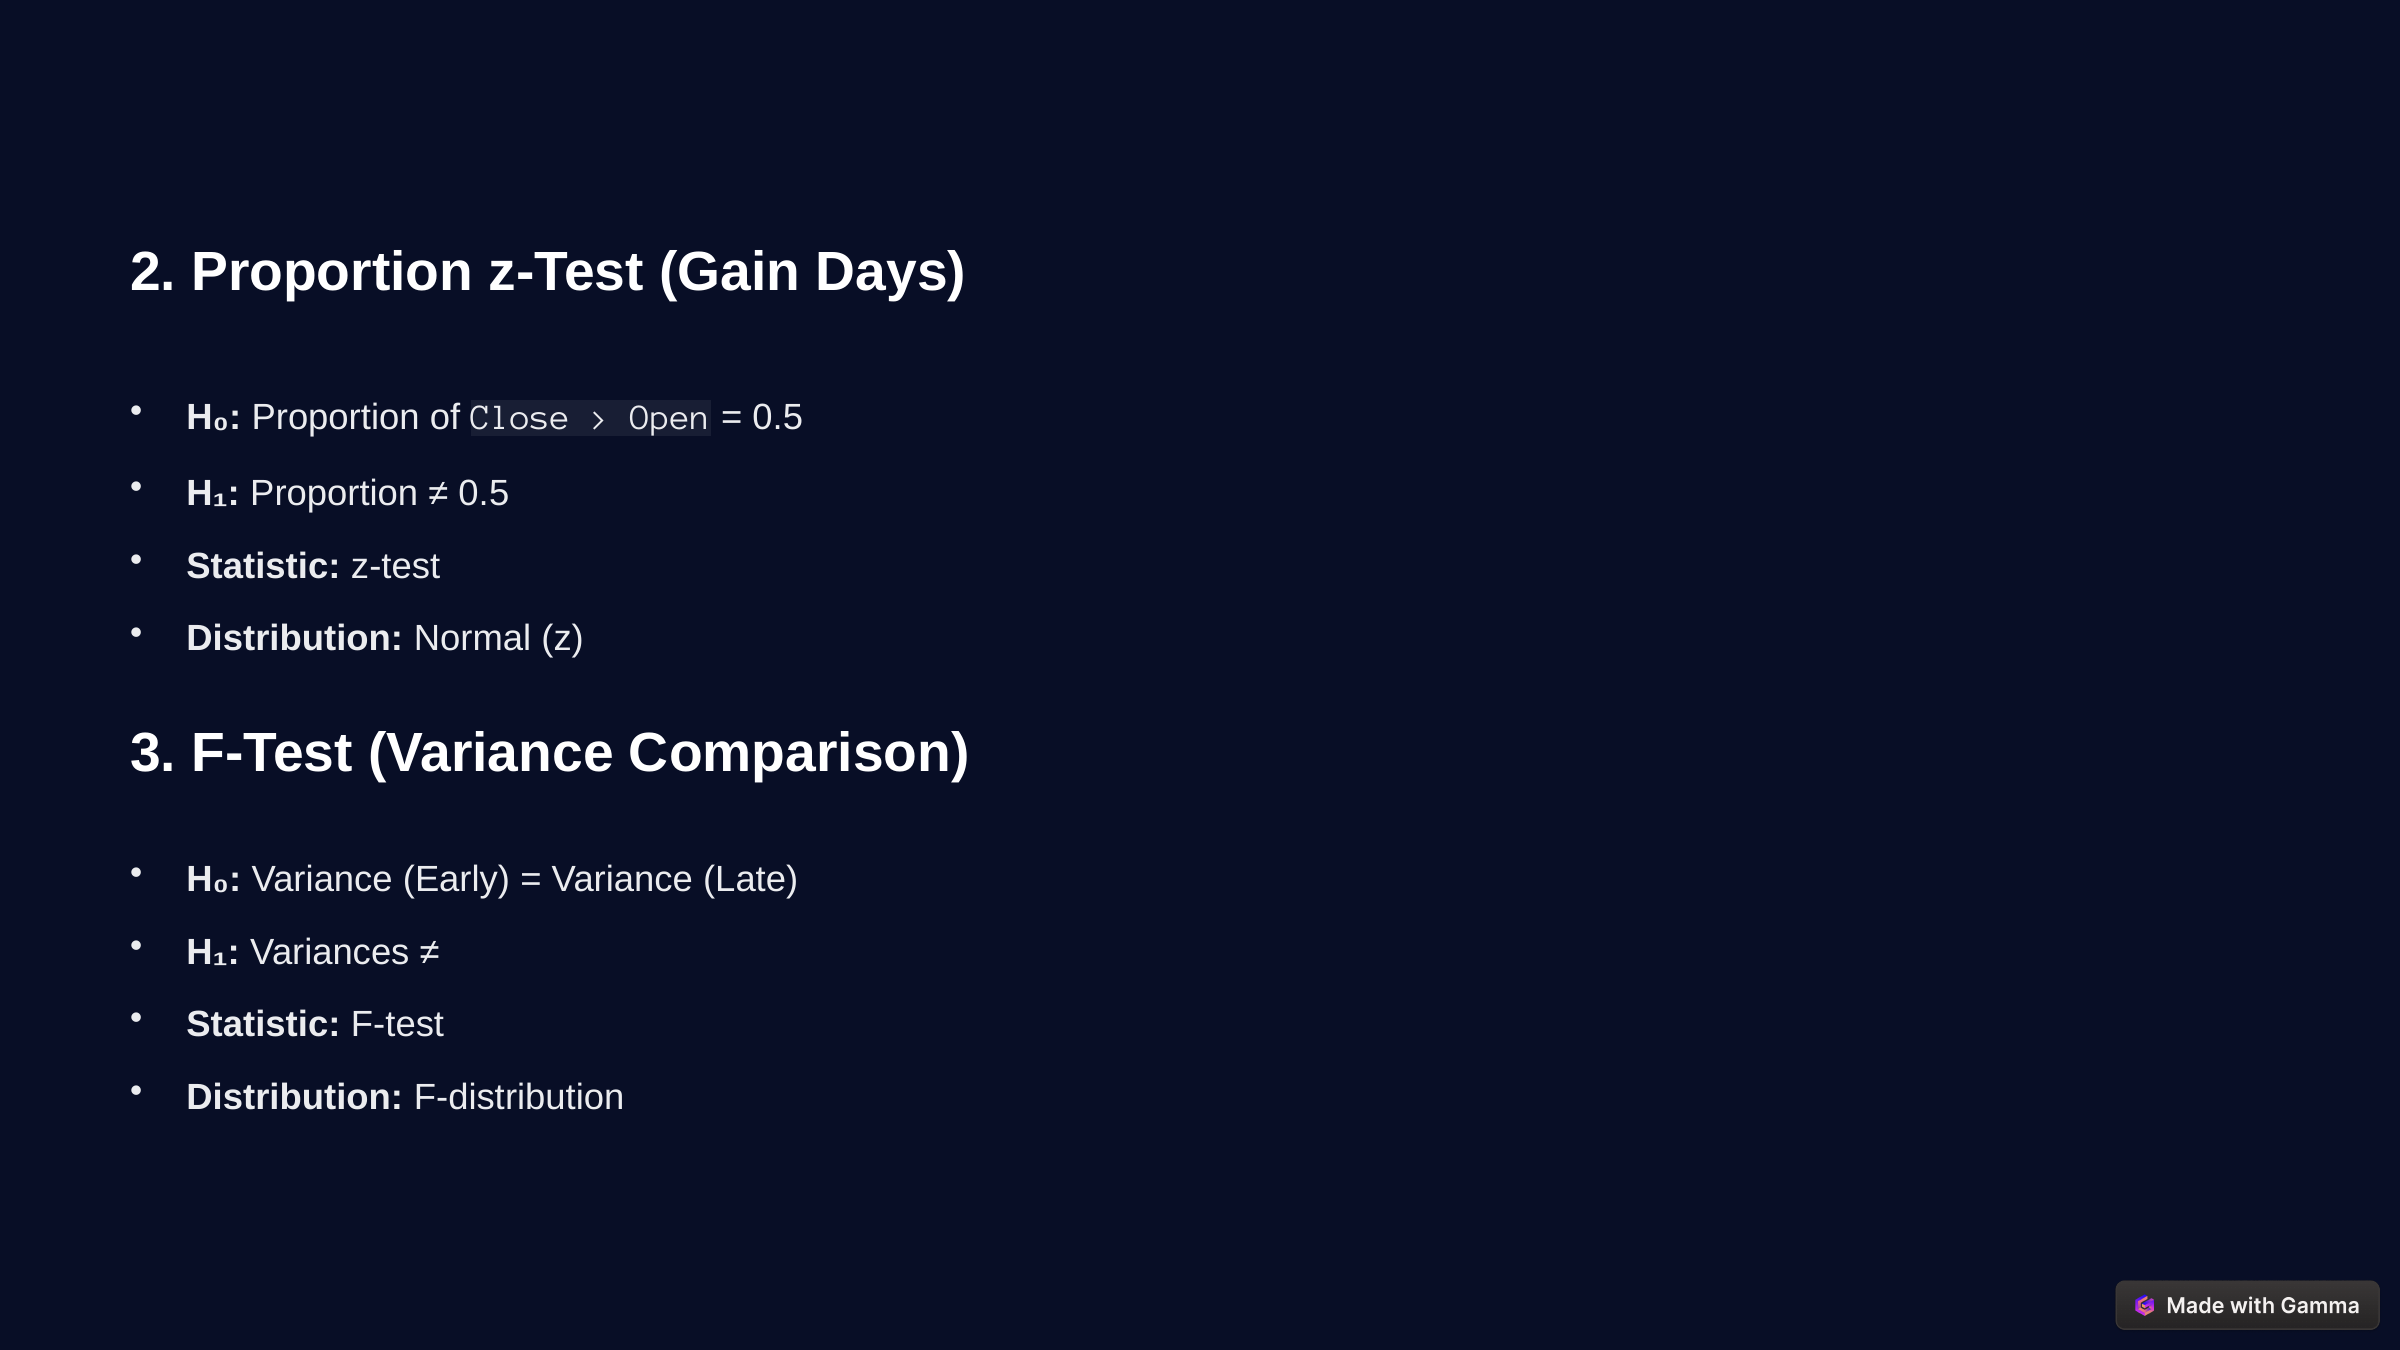

2. Proportion z-Test (Gain Days)
H₀: Proportion of Close > Open = 0.5
H₁: Proportion ≠ 0.5
Statistic: z-test
Distribution: Normal (z)

3. F-Test (Variance Comparison)
H₀: Variance (Early) = Variance (Late)
H₁: Variances ≠
Statistic: F-test
Distribution: F-distribution